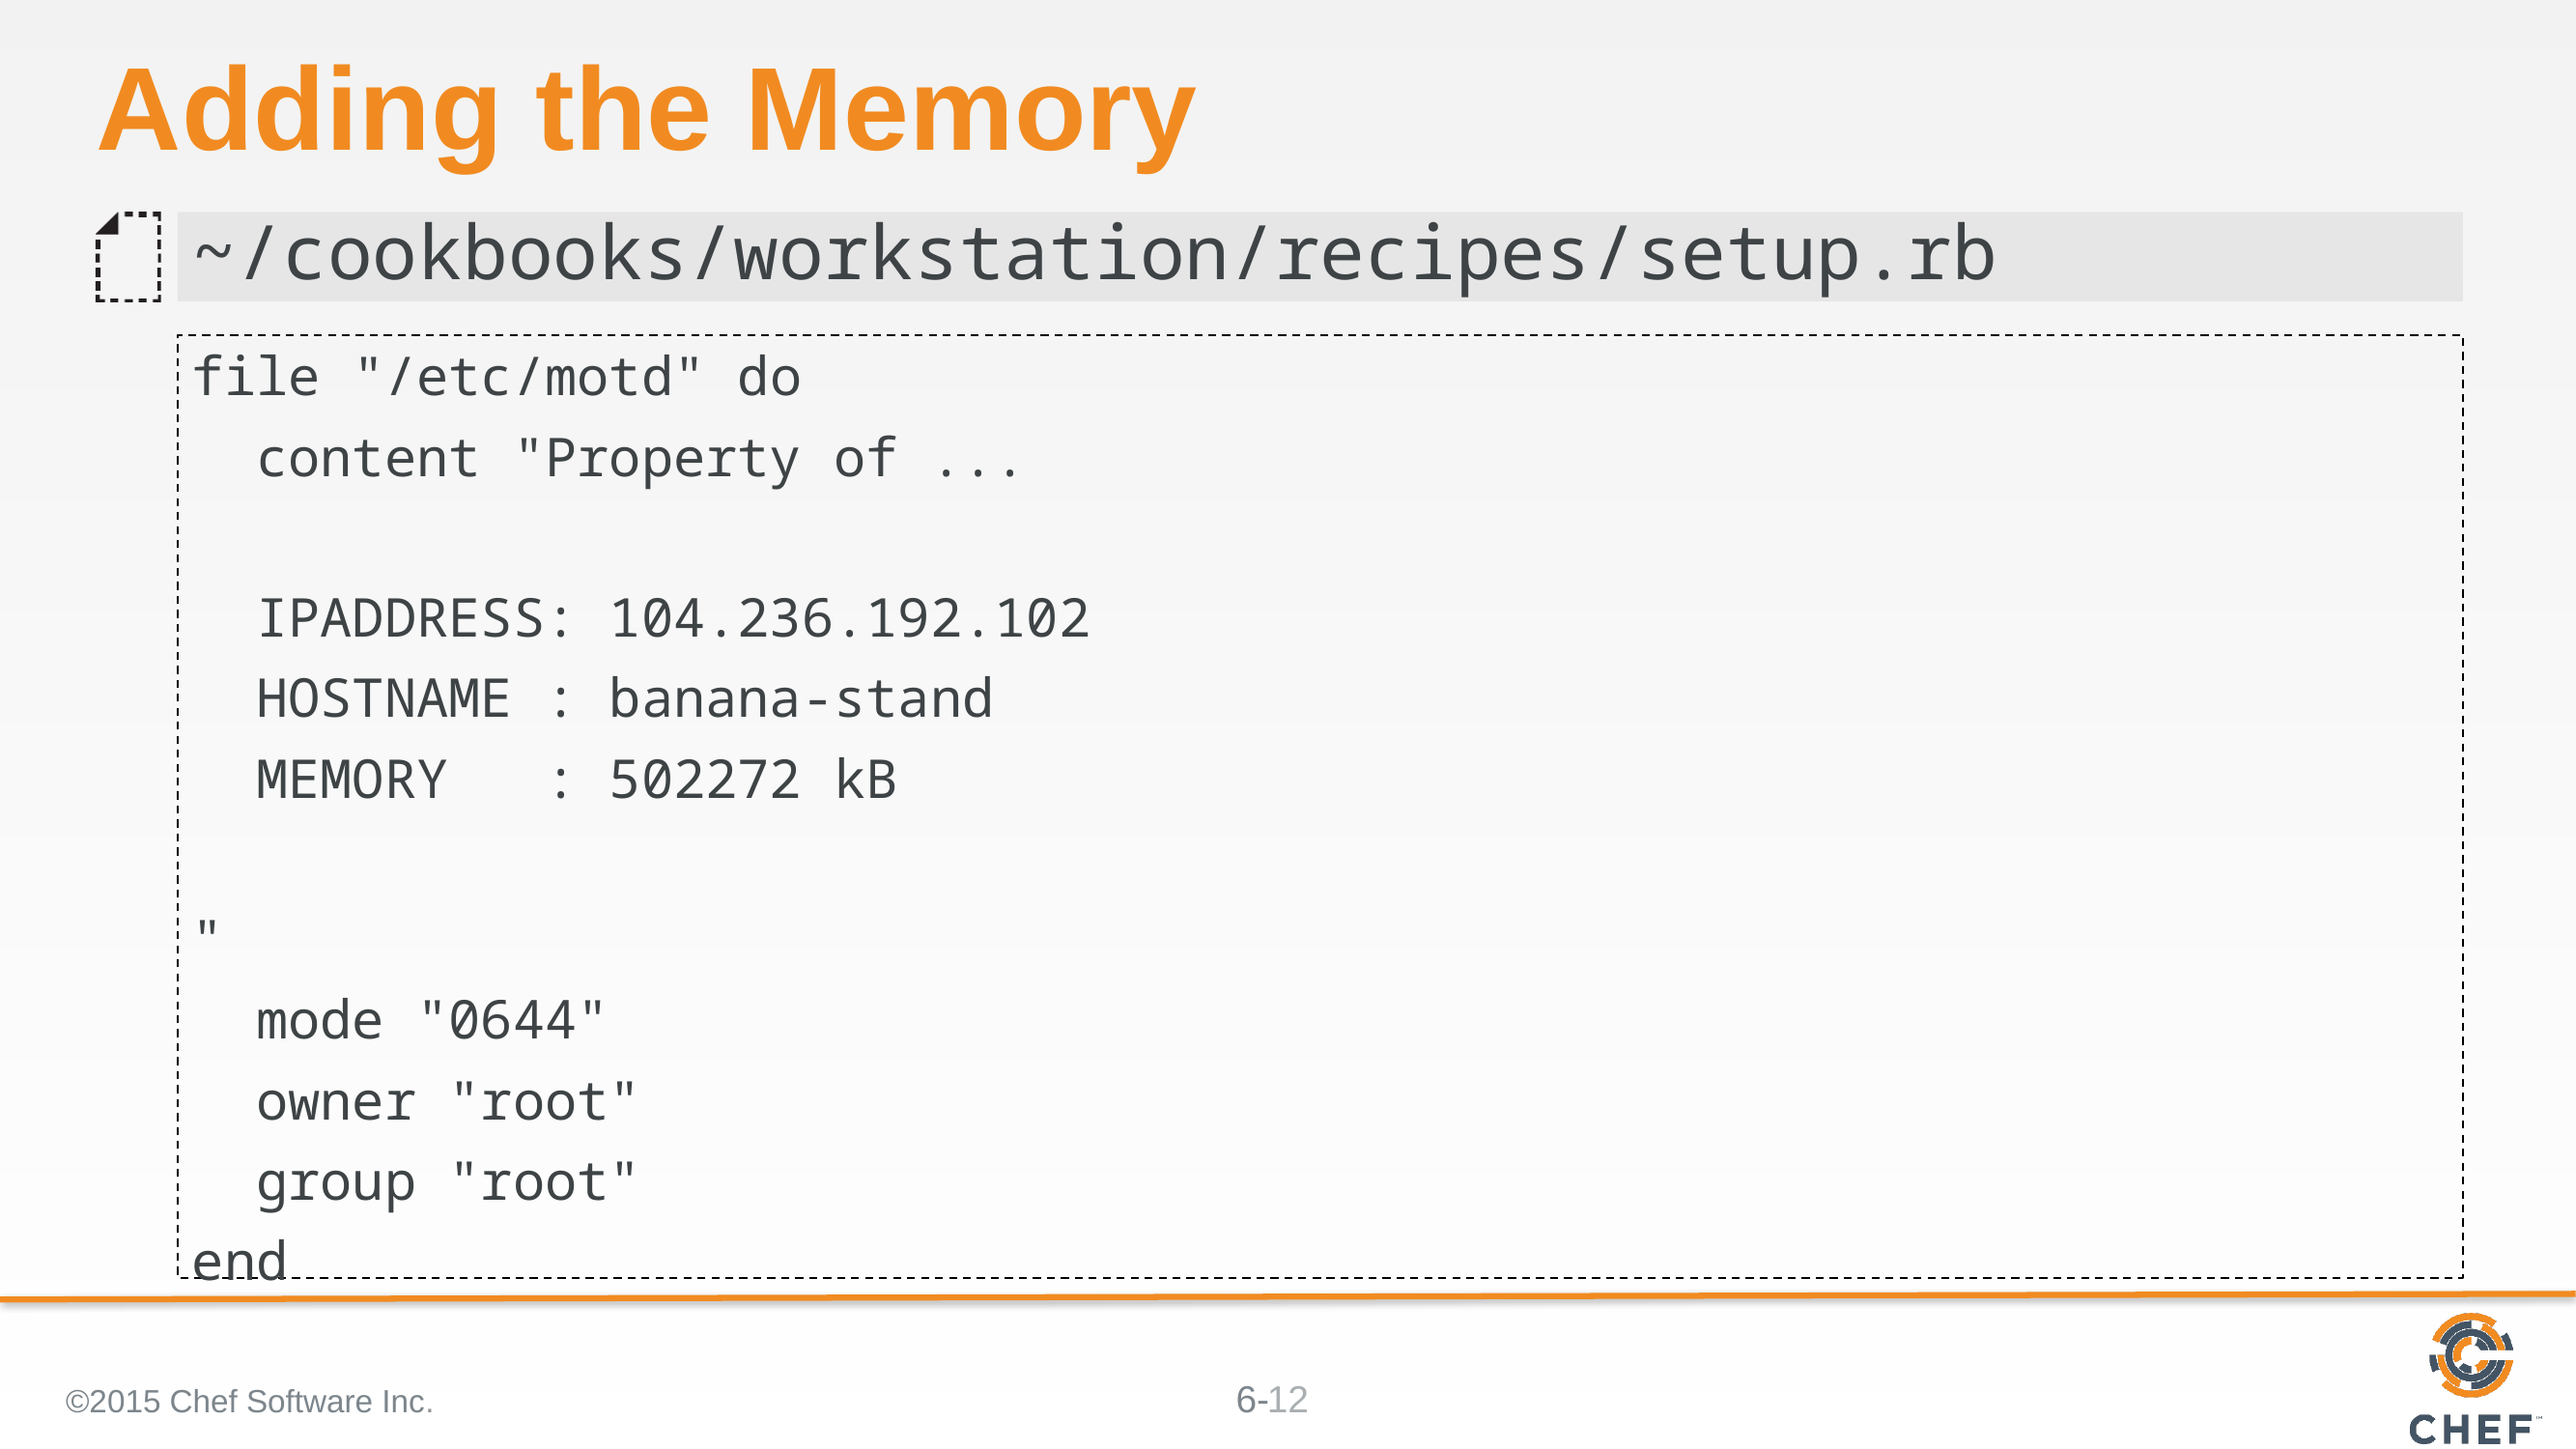

# Adding the Memory
~/cookbooks/workstation/recipes/setup.rb
file "/etc/motd" do
  content "Property of ...

  IPADDRESS: 104.236.192.102
  HOSTNAME : banana-stand
  MEMORY   : 502272 kB

"
  mode "0644"
  owner "root"
  group "root"
end

©2015 Chef Software Inc.
12